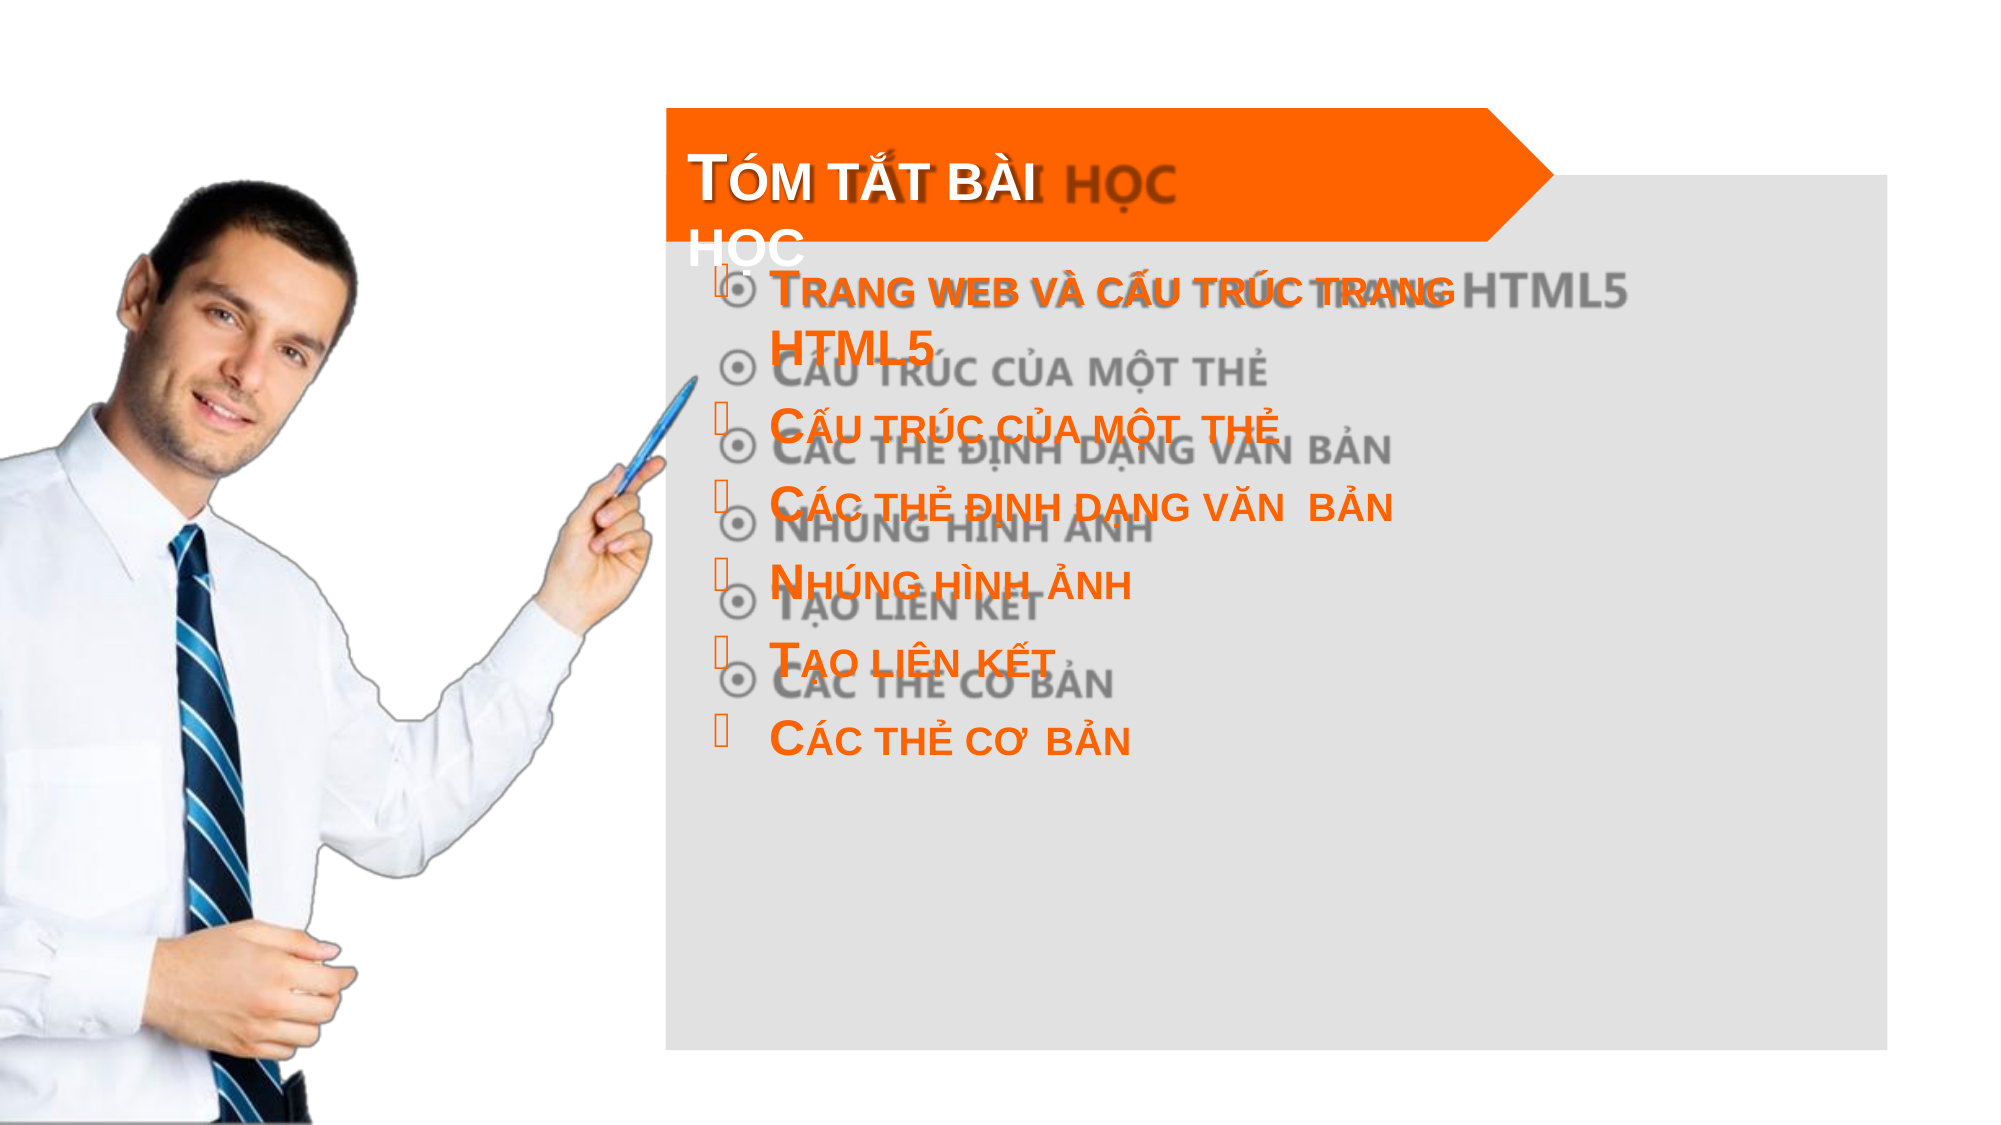

# TÓM TẮT BÀI HỌC

TRANG WEB VÀ CẤU TRÚC TRANG  HTML5
CẤU TRÚC CỦA MỘT THẺ
CÁC THẺ ĐỊNH DẠNG VĂN  BẢN
NHÚNG HÌNH ẢNH
TẠO LIÊN KẾT
CÁC THẺ CƠ BẢN